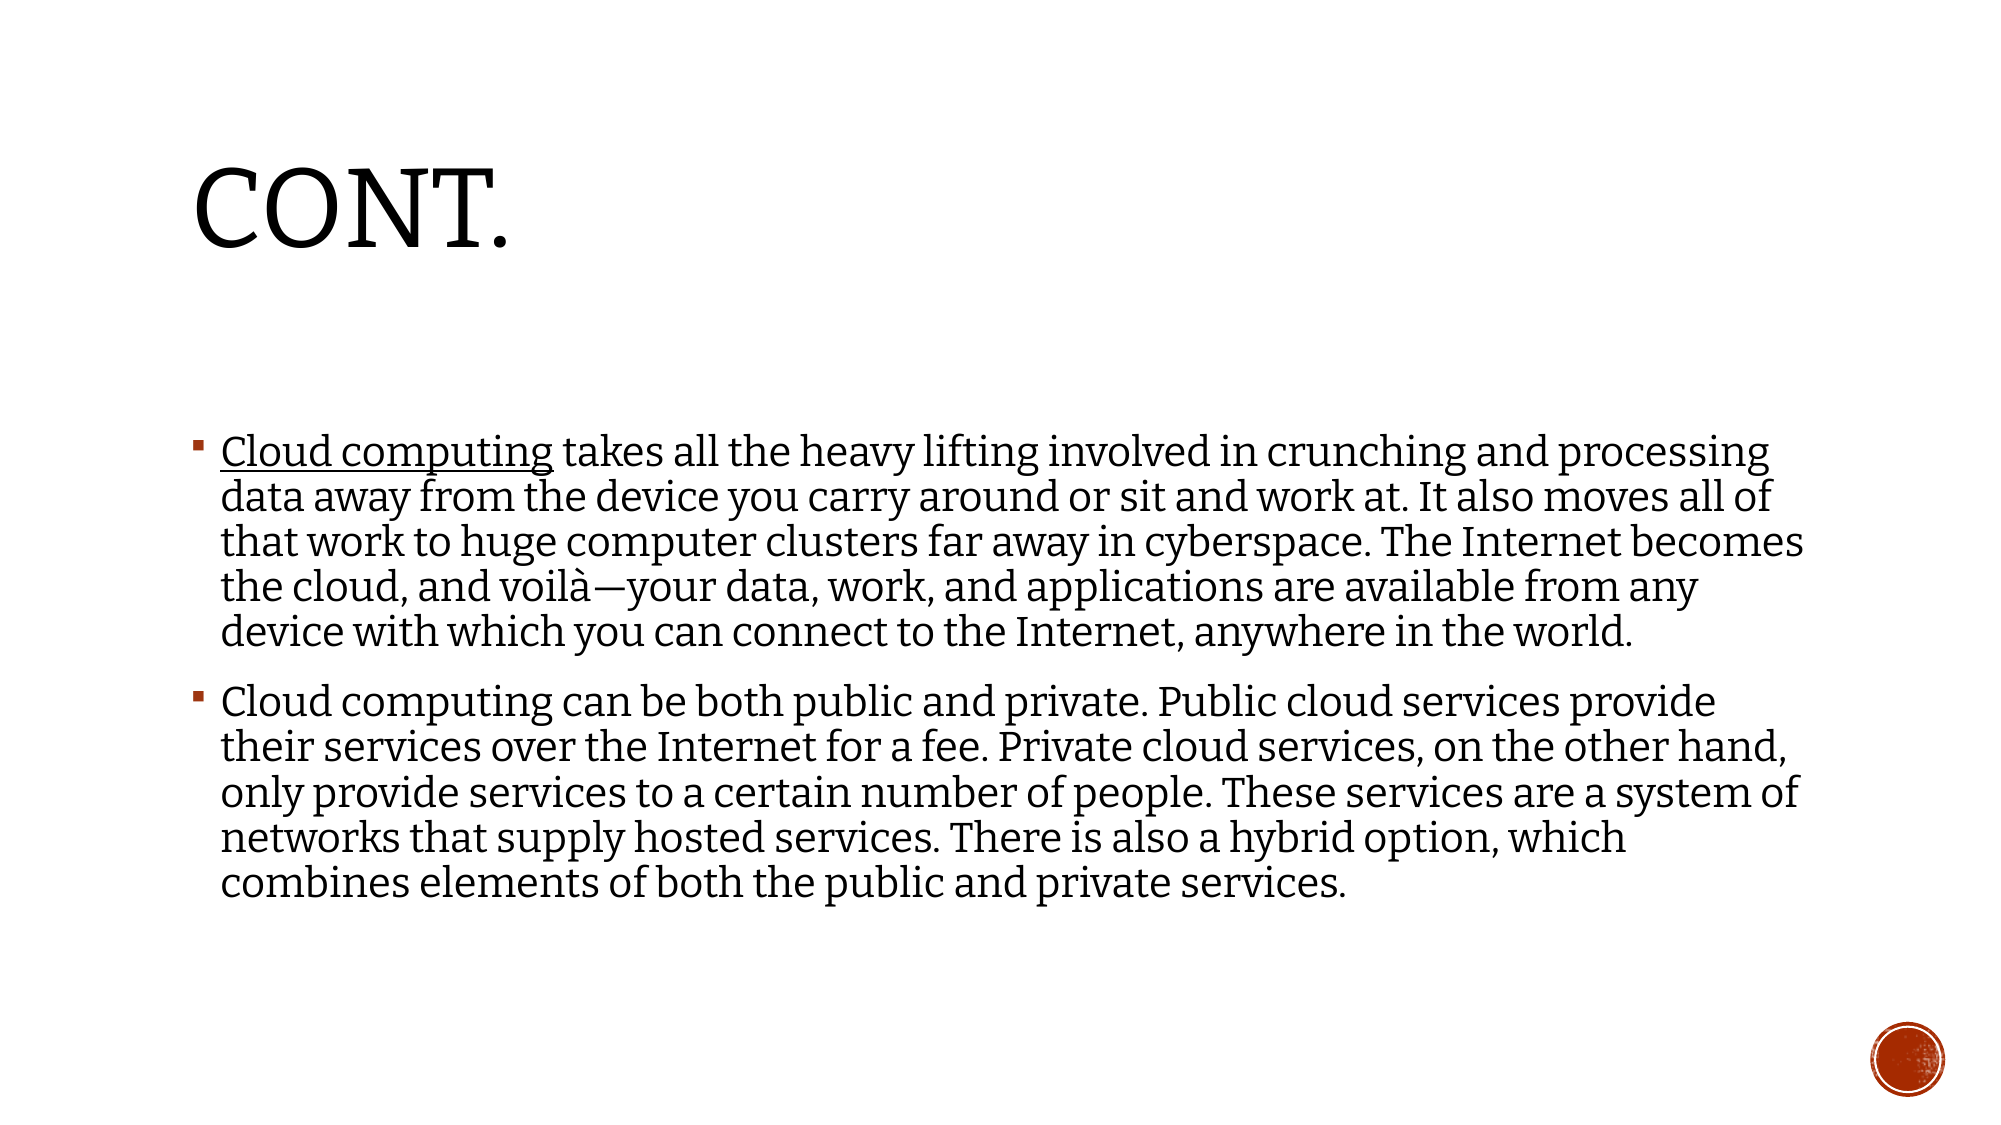

# Cont.

Cloud computing takes all the heavy lifting involved in crunching and processing data away from the device you carry around or sit and work at. It also moves all of that work to huge computer clusters far away in cyberspace. The Internet becomes the cloud, and voilà—your data, work, and applications are available from any device with which you can connect to the Internet, anywhere in the world.
Cloud computing can be both public and private. Public cloud services provide their services over the Internet for a fee. Private cloud services, on the other hand, only provide services to a certain number of people. These services are a system of networks that supply hosted services. There is also a hybrid option, which combines elements of both the public and private services.